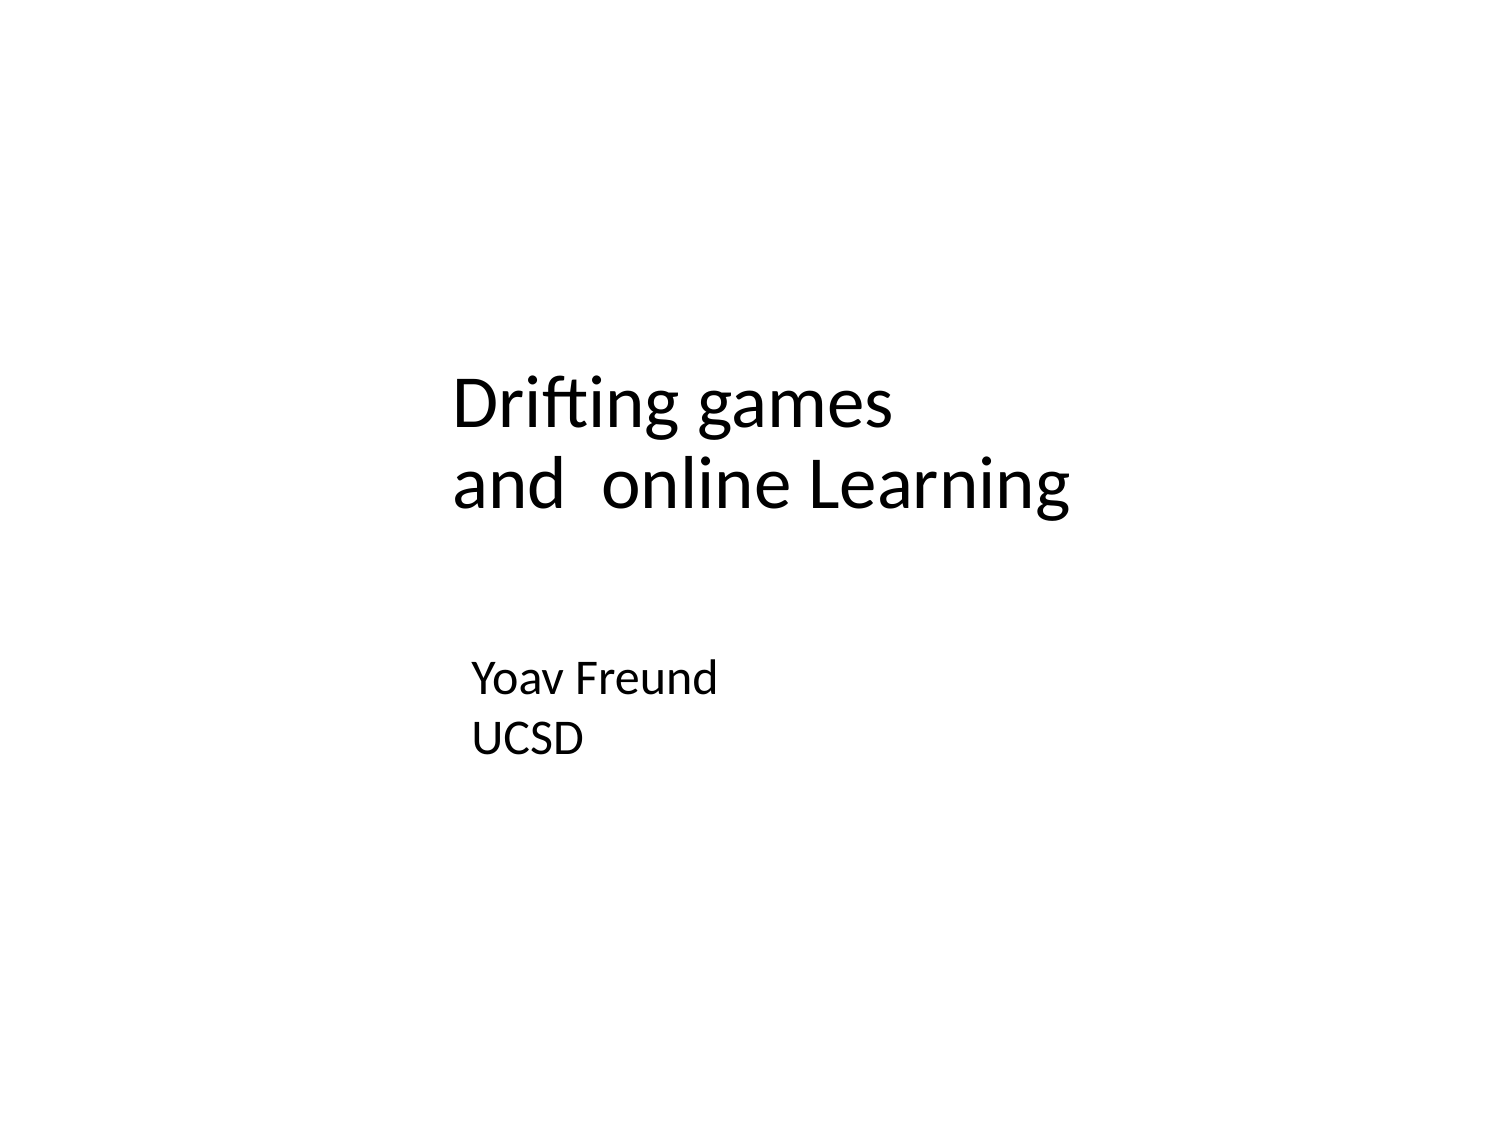

# Drifting games and  online Learning
Yoav Freund
UCSD